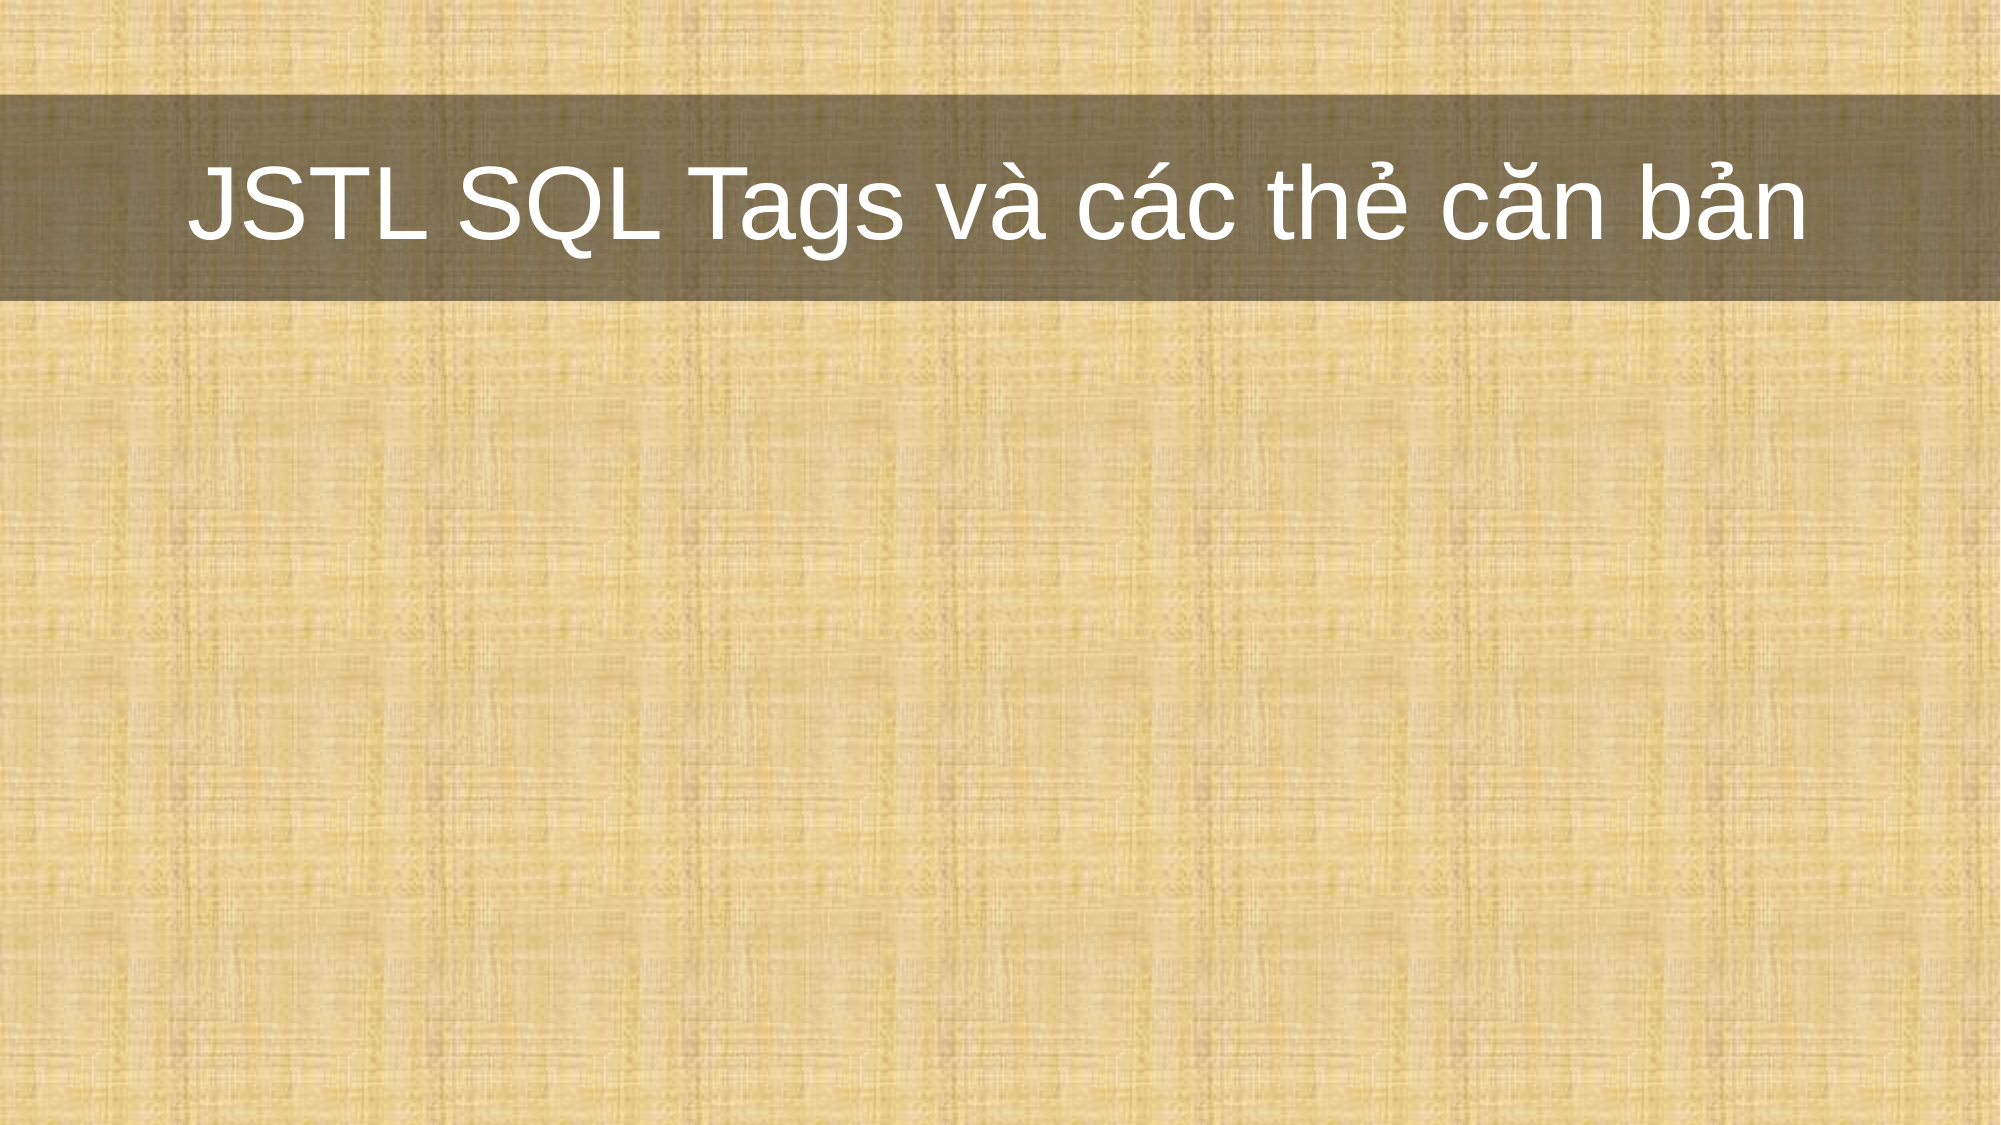

JSTL SQL Tags và các thẻ căn bản